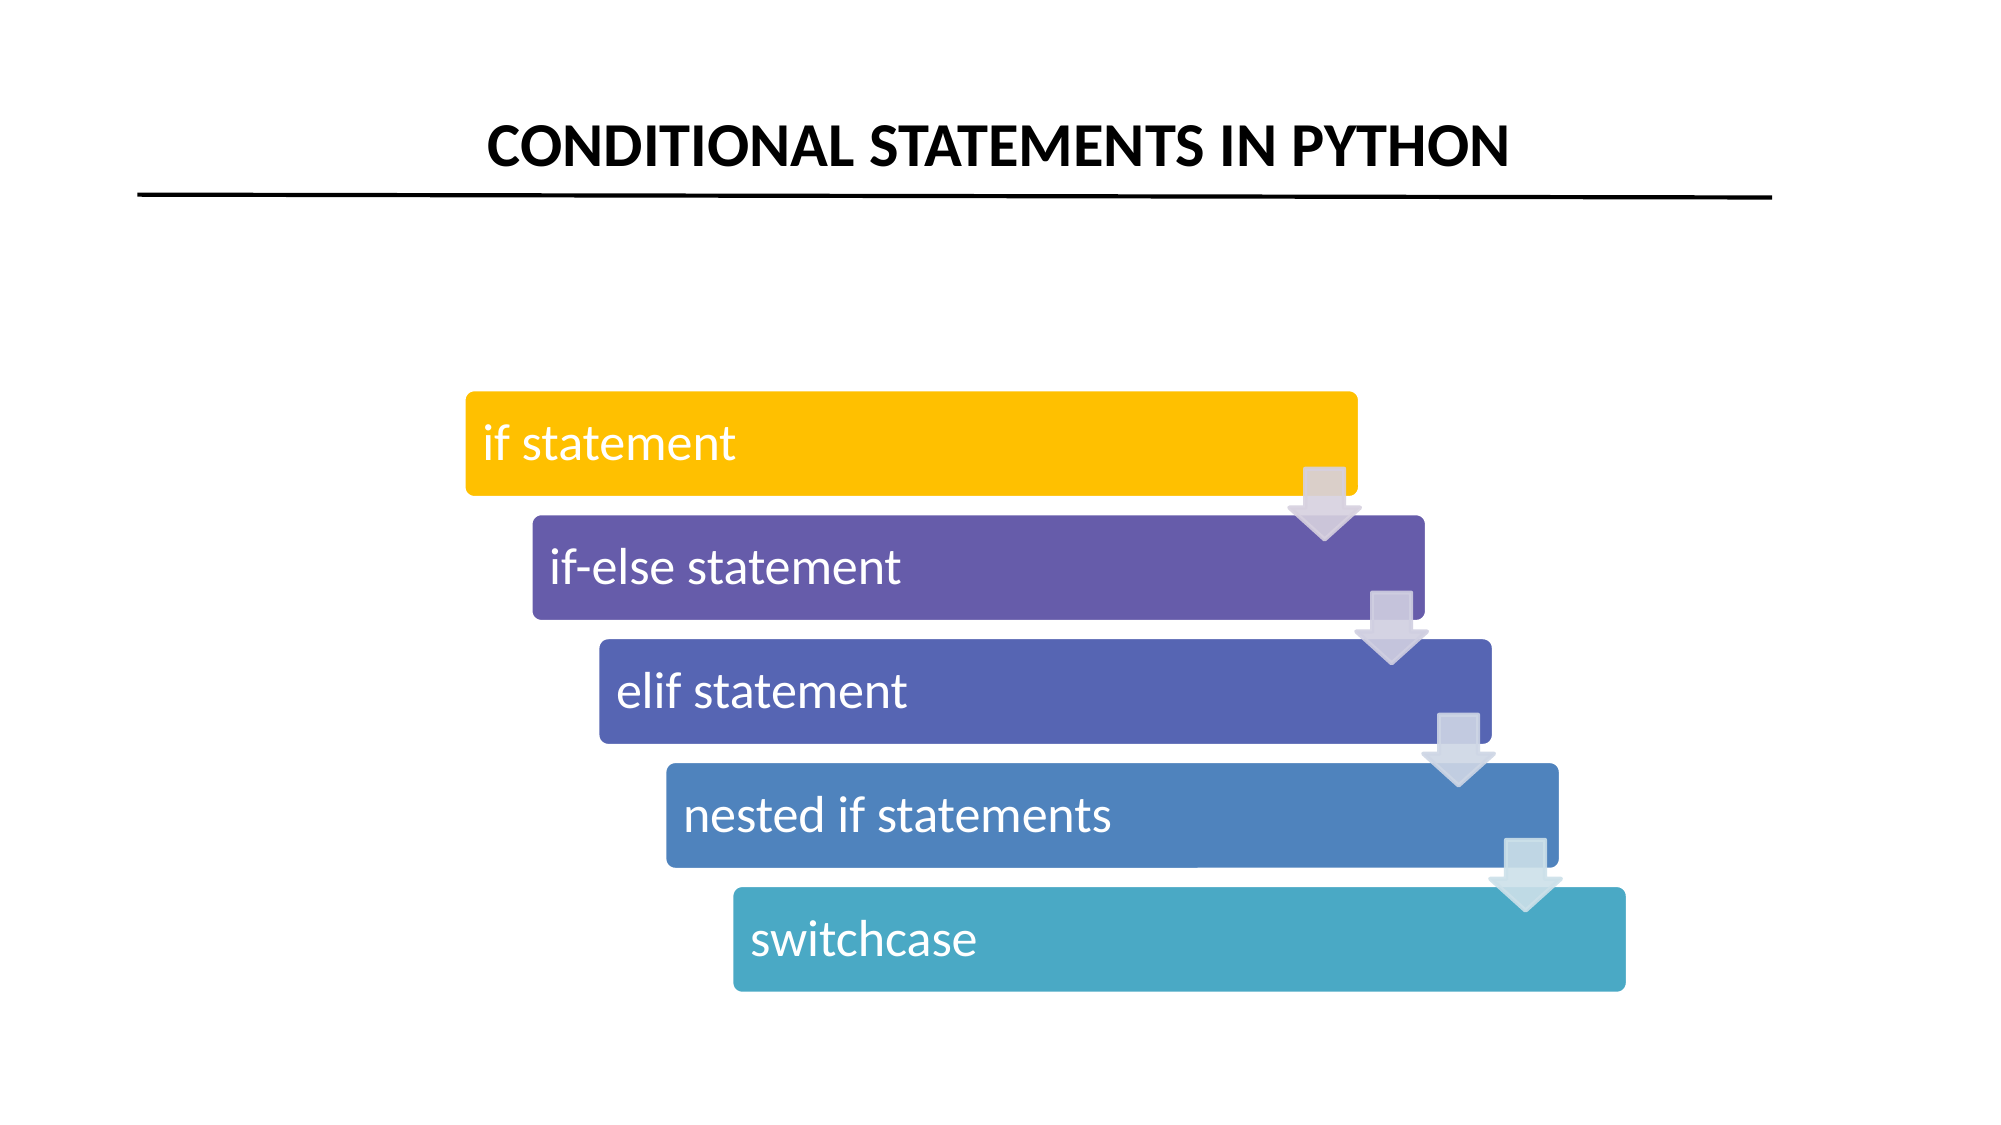

CONDITIONAL STATEMENTS IN PYTHON

if statement

if-else statement

elif statement

nested if statements

switchcase